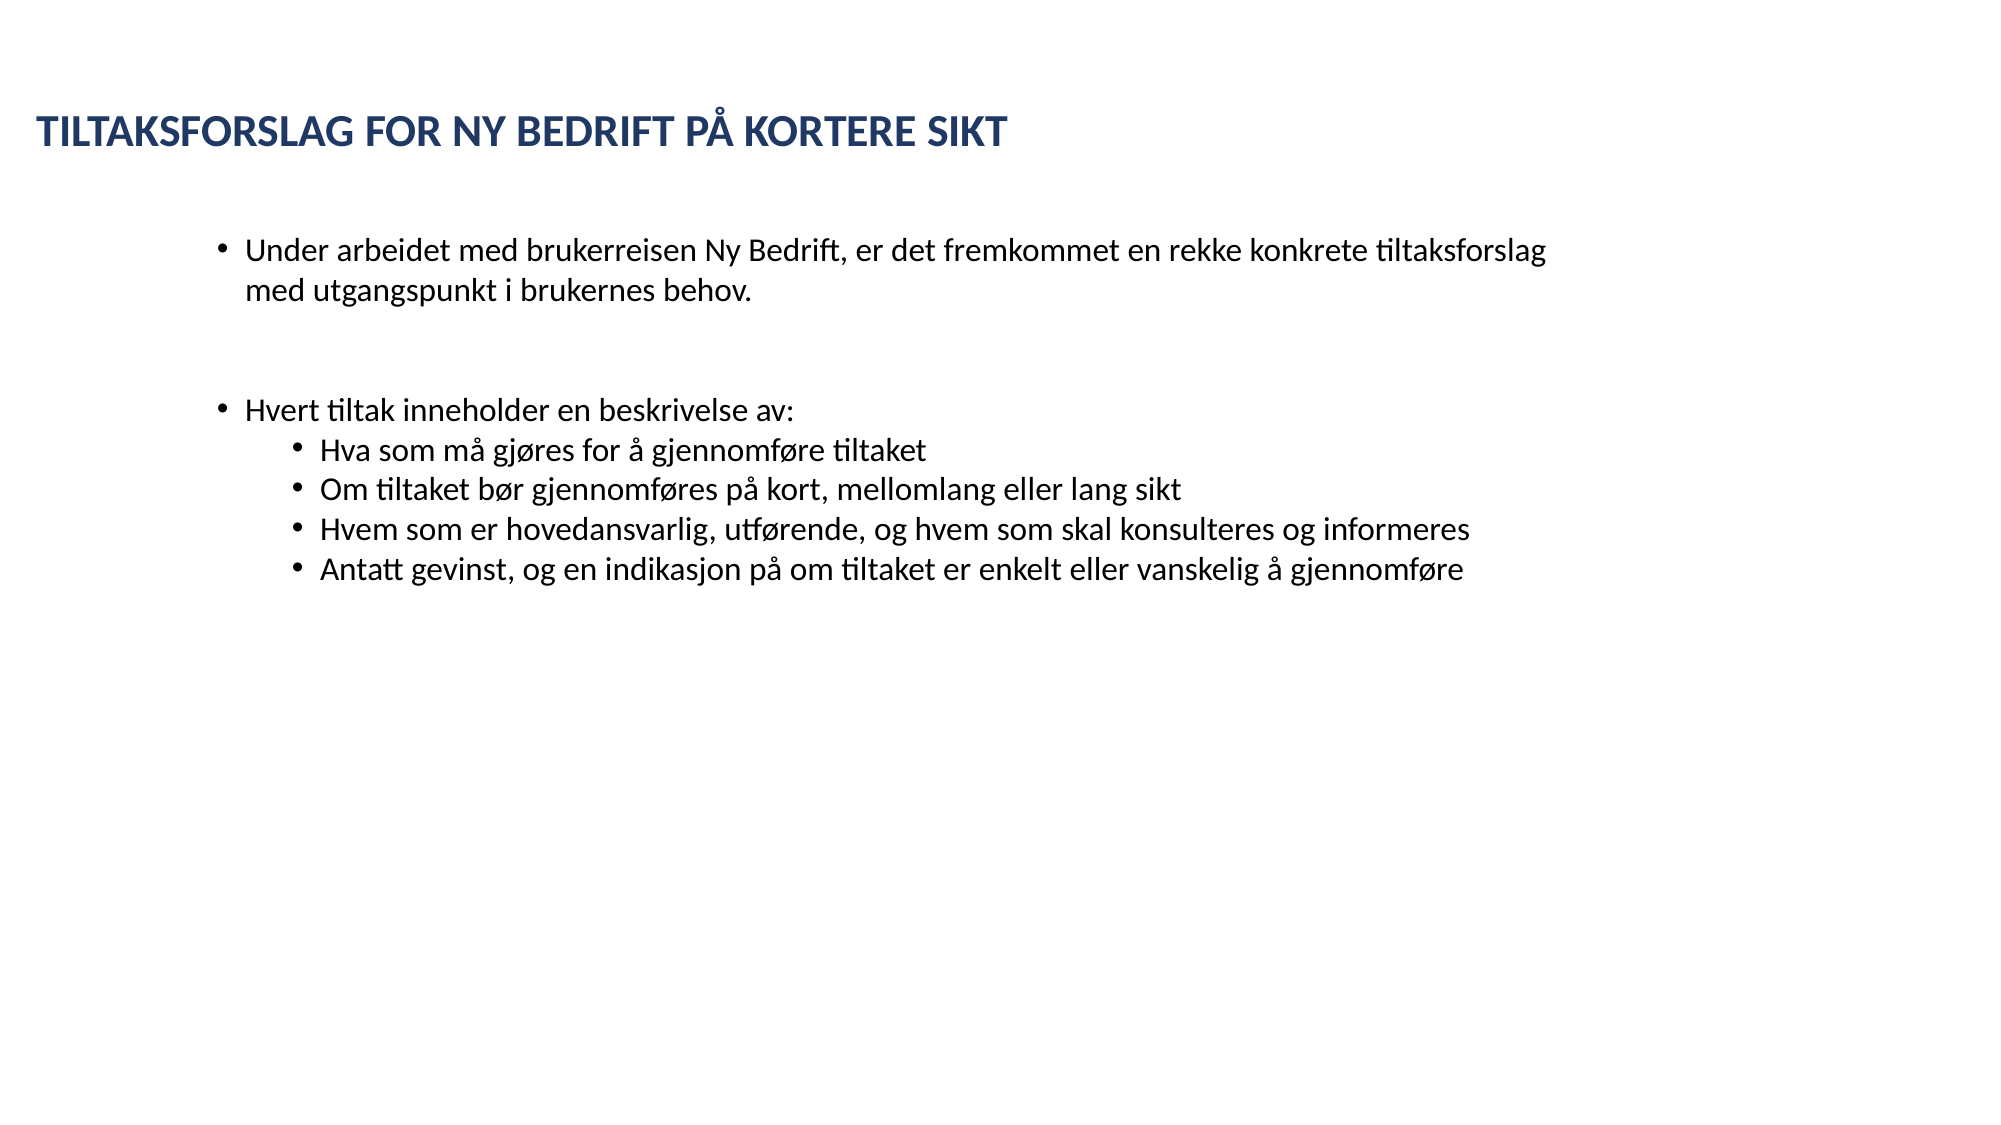

TILTAKSFORSLAG FOR NY BEDRIFT PÅ KORTERE SIKT
Under arbeidet med brukerreisen Ny Bedrift, er det fremkommet en rekke konkrete tiltaksforslag med utgangspunkt i brukernes behov.
Hvert tiltak inneholder en beskrivelse av:
Hva som må gjøres for å gjennomføre tiltaket
Om tiltaket bør gjennomføres på kort, mellomlang eller lang sikt
Hvem som er hovedansvarlig, utførende, og hvem som skal konsulteres og informeres
Antatt gevinst, og en indikasjon på om tiltaket er enkelt eller vanskelig å gjennomføre